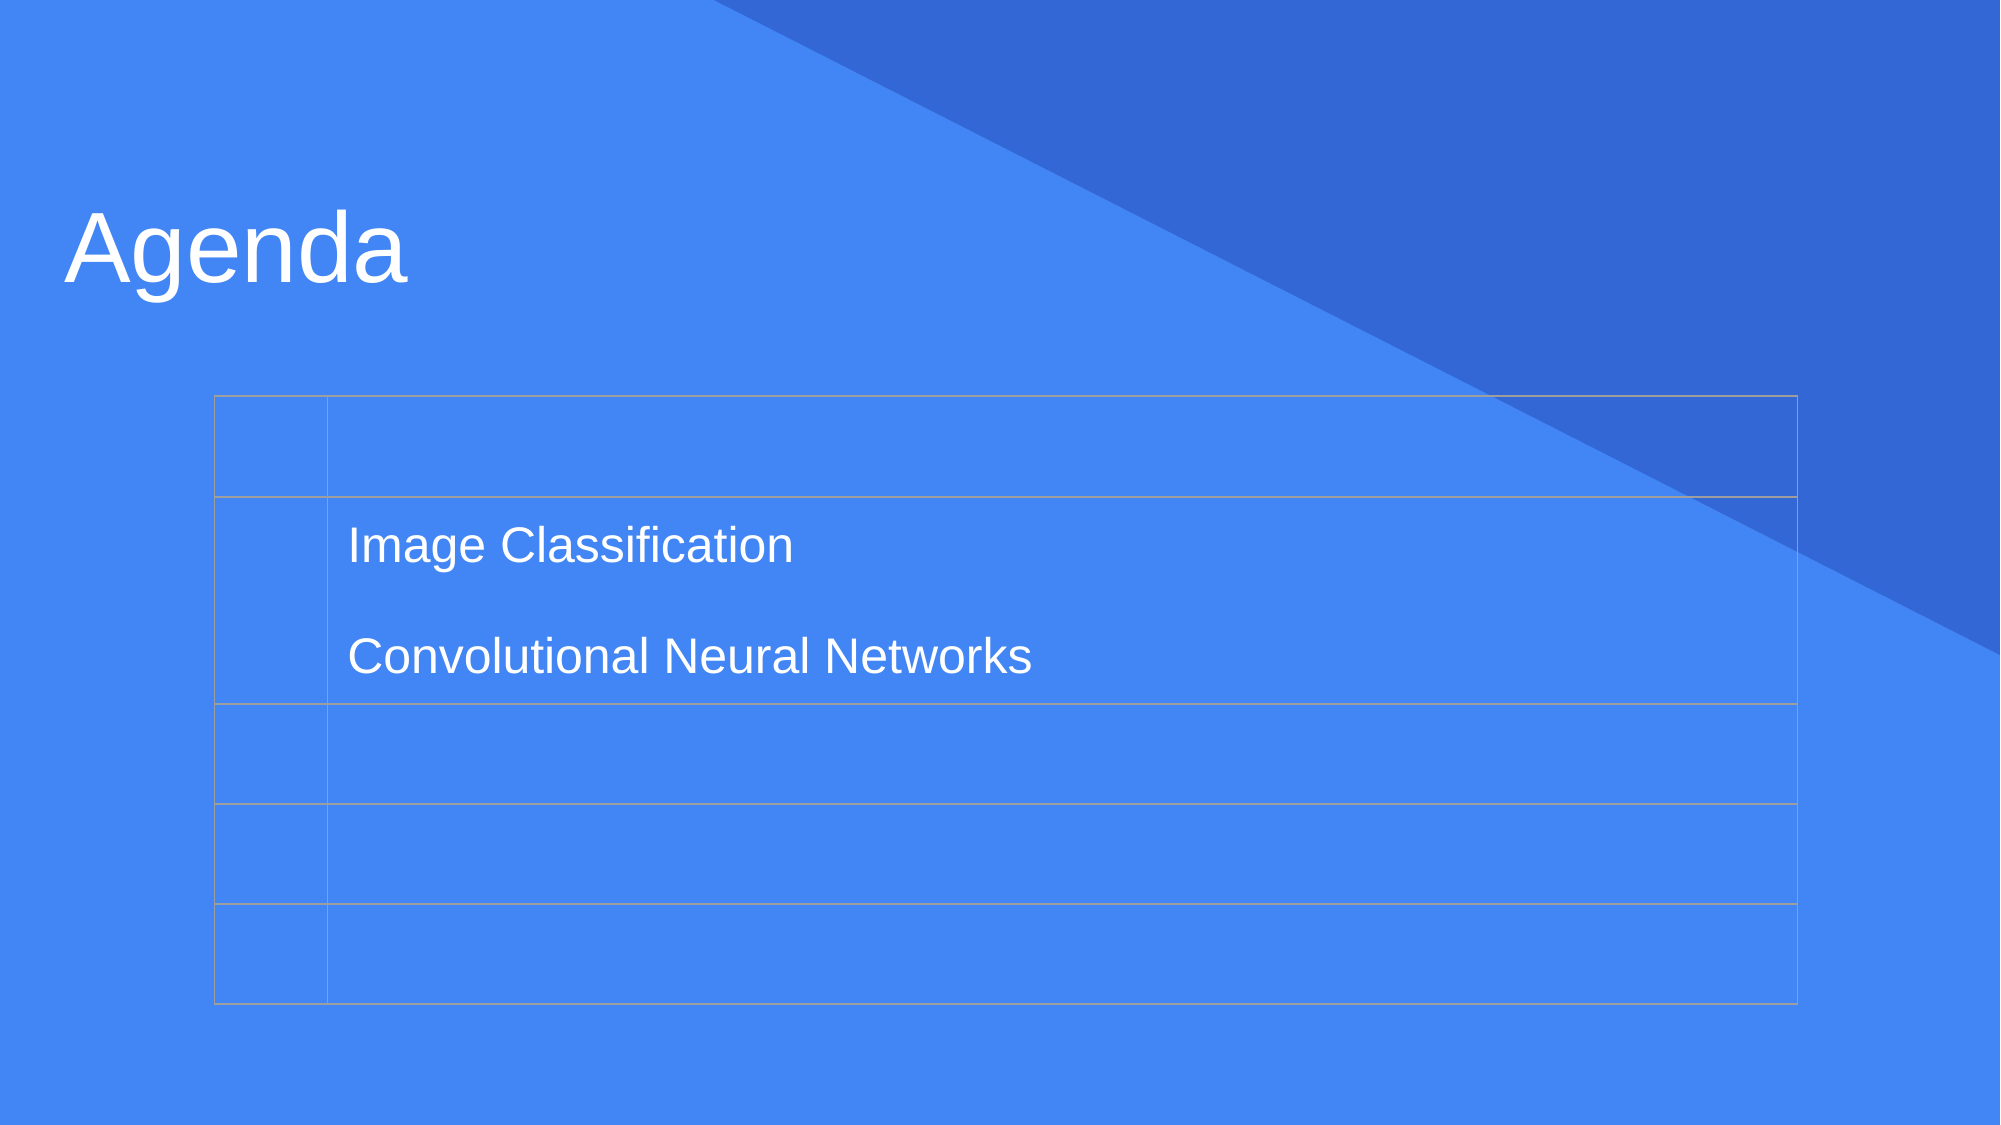

Agenda
|  |  |
| --- | --- |
|  | Image Classification Convolutional Neural Networks |
|  |  |
|  |  |
|  |  |